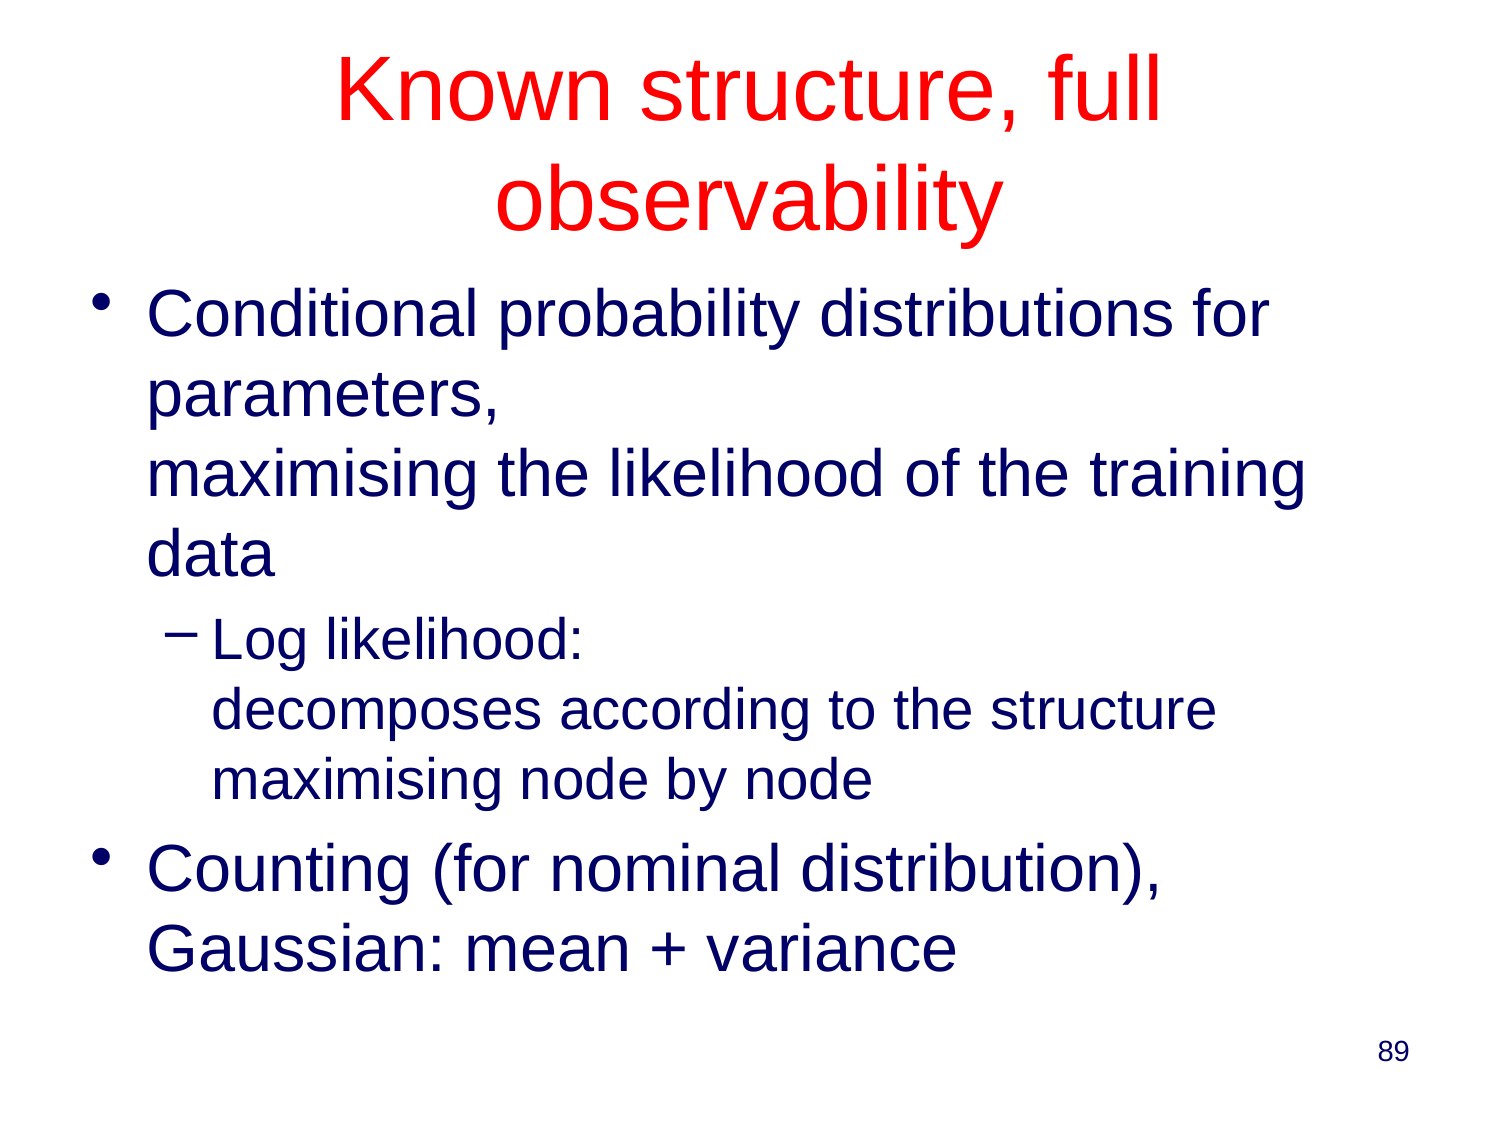

# Known structure, full observability
Conditional probability distributions for parameters,
maximising the likelihood of the training data
Log likelihood:
decomposes according to the structure
maximising node by node
Counting (for nominal distribution), Gaussian: mean + variance
89